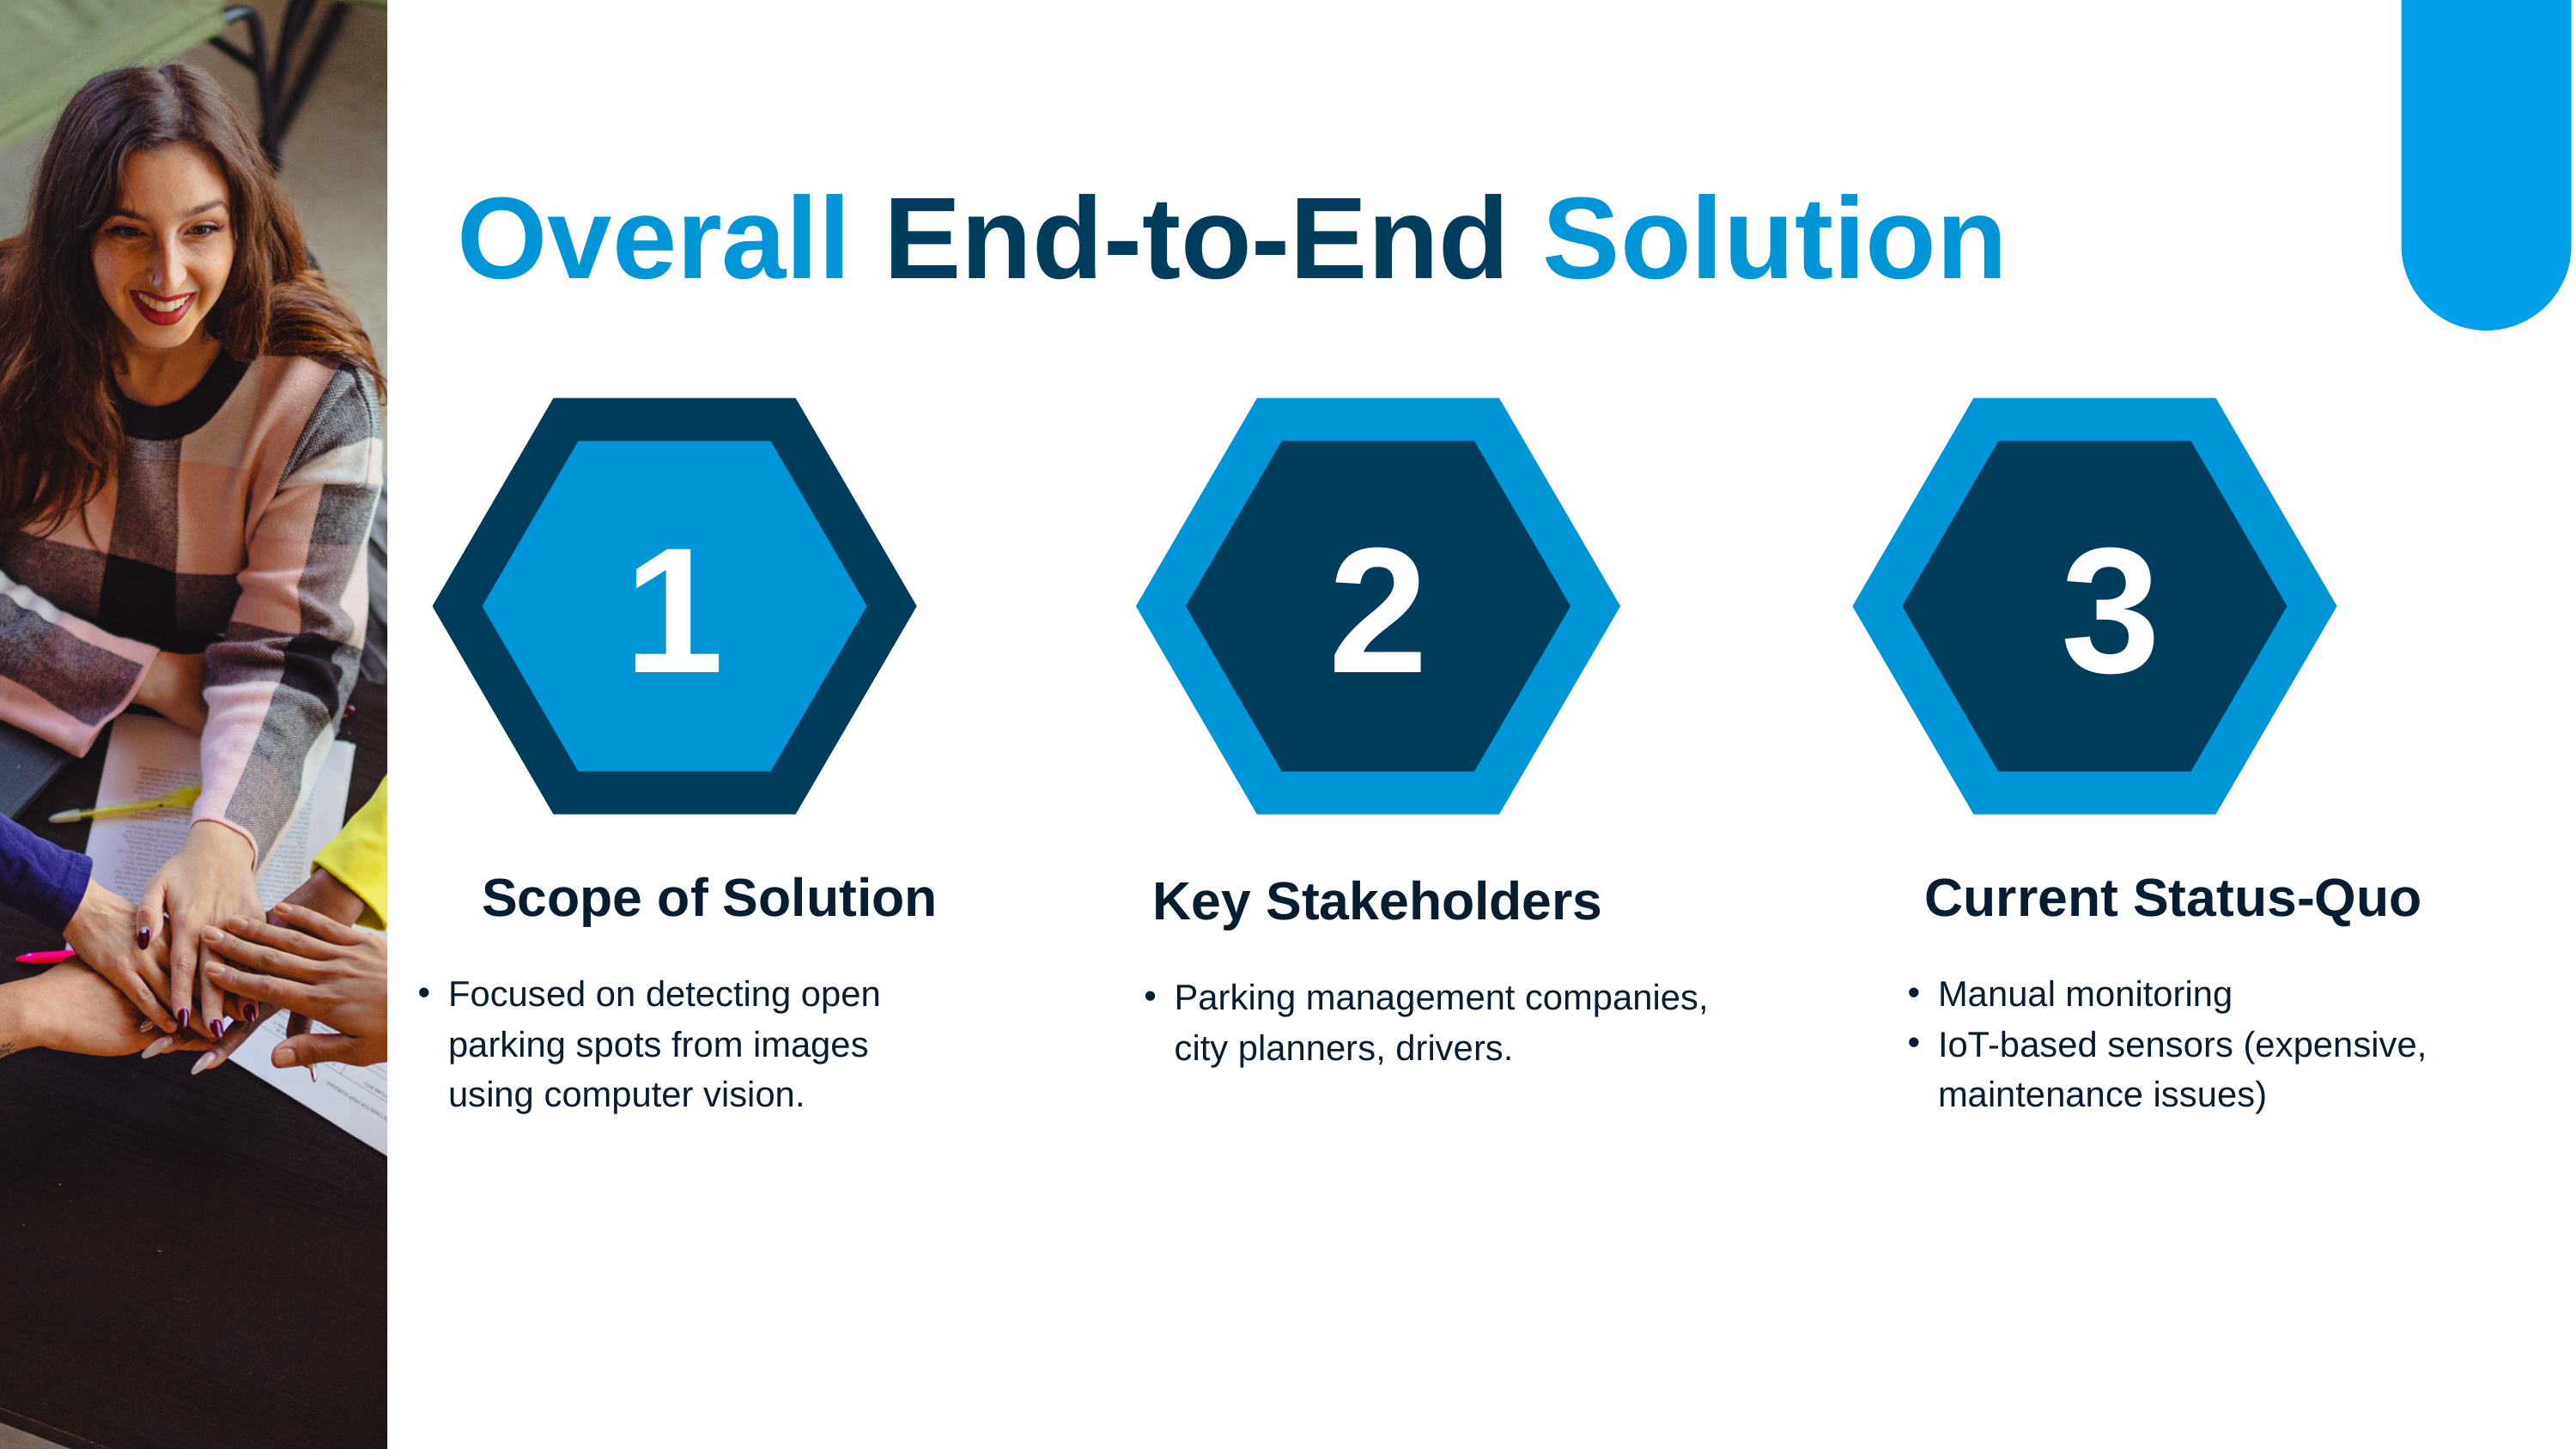

Overall End-to-End Solution

1
2
3
Scope of Solution
Current Status-Quo
Key Stakeholders

Focused on detecting open parking spots from images using computer vision.
Manual monitoring
IoT-based sensors (expensive, maintenance issues)

Parking management companies, city planners, drivers.